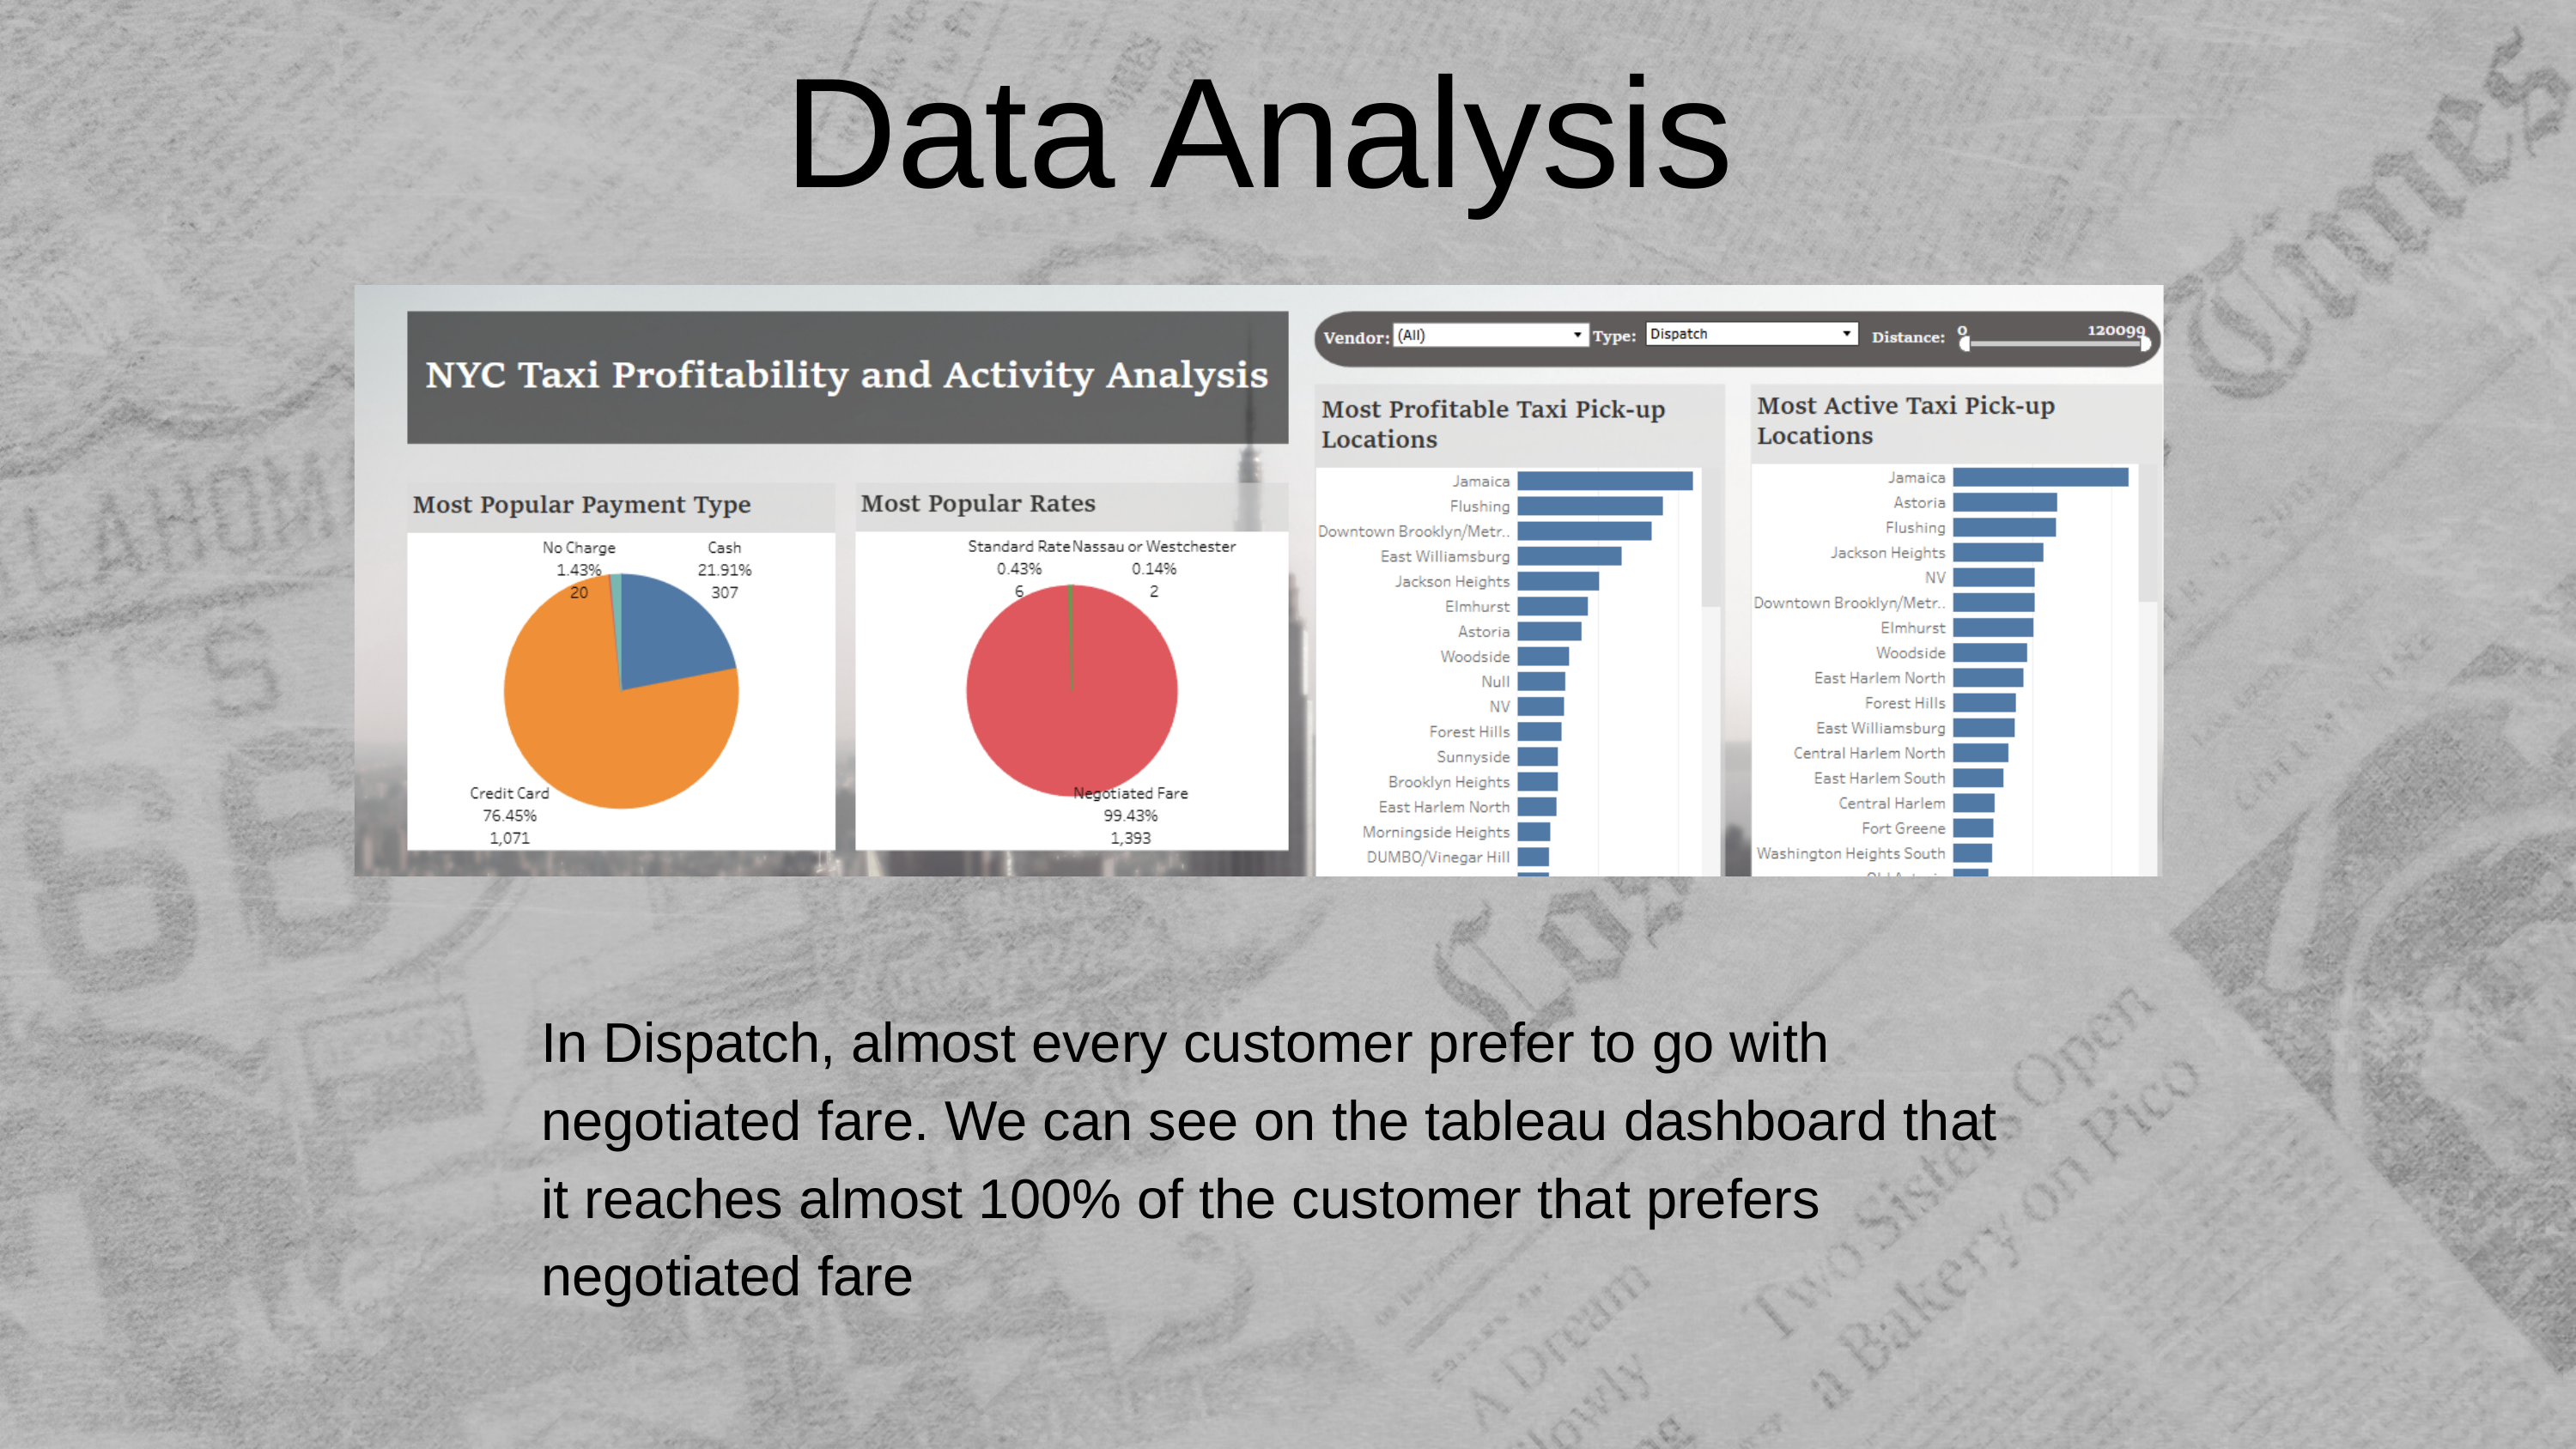

Data Analysis

In Dispatch, almost every customer prefer to go with negotiated fare. We can see on the tableau dashboard that it reaches almost 100% of the customer that prefers negotiated fare